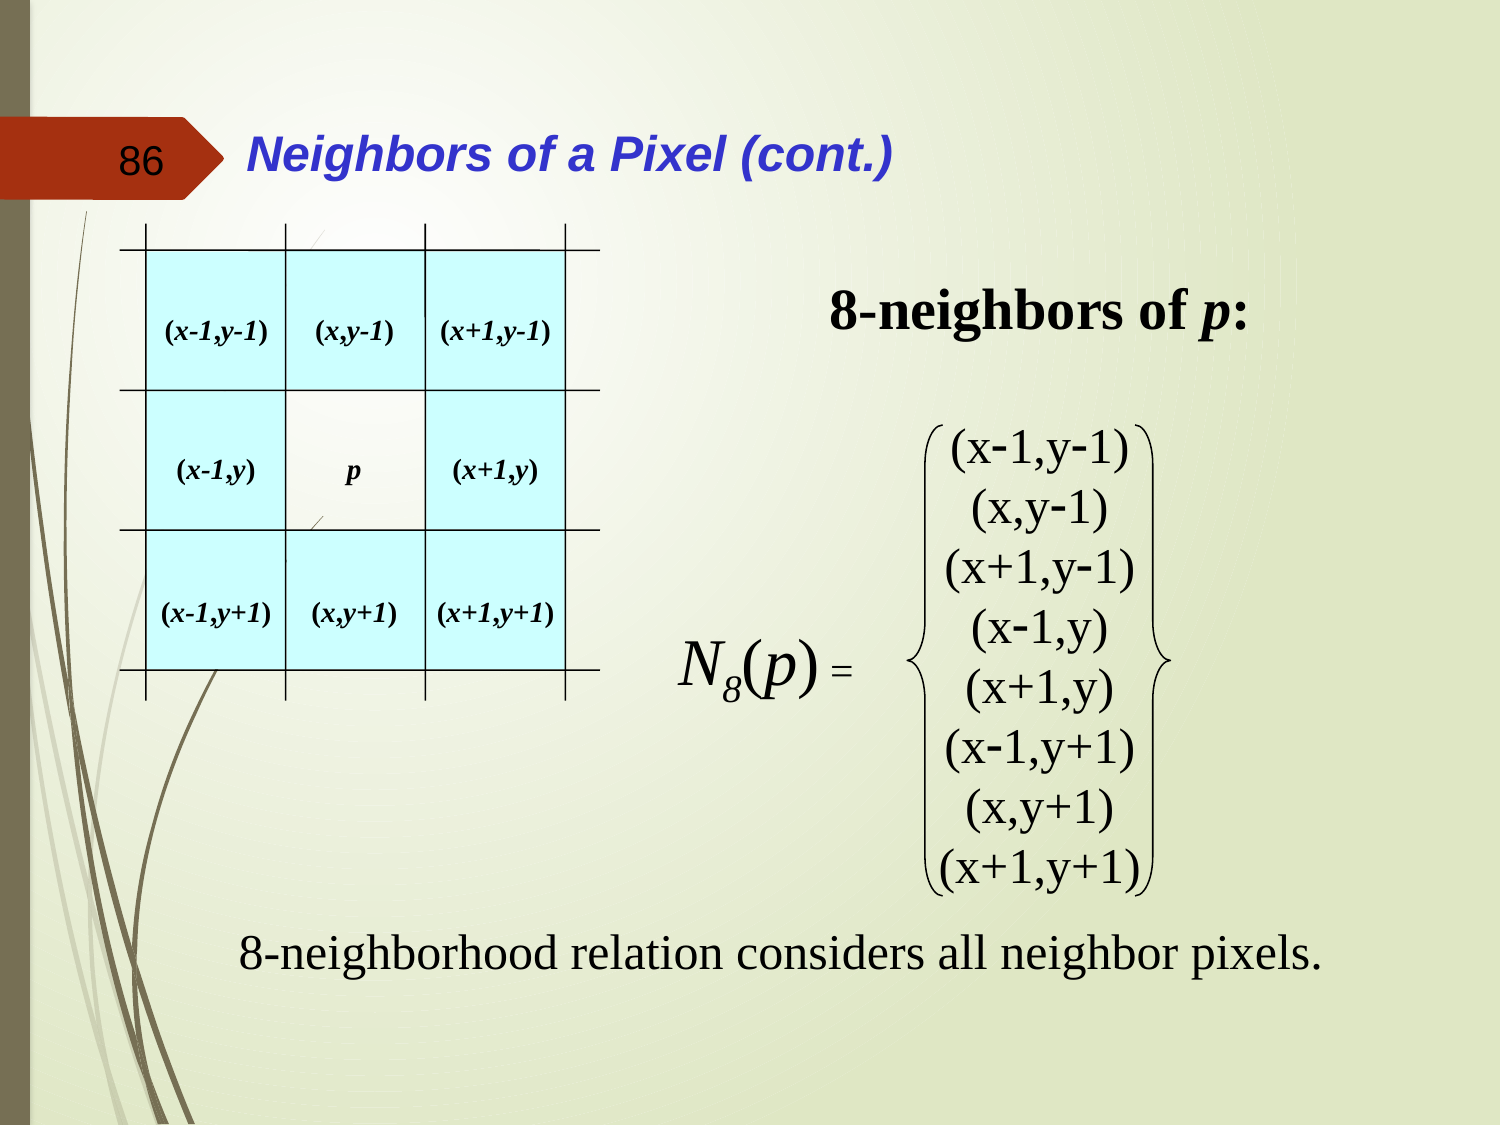

Neighbors of a Pixel (cont.)
86

8-neighbors of p:
(x-1,y-1)
(x,y-1)
(x+1,y-1)

(x−1,y−1)
(x,y−1)
(x+1,y−1)
(x−1,y)
(x+1,y)
(x−1,y+1)
(x,y+1)
(x+1,y+1)

(x-1,y)
p
(x+1,y)

(x-1,y+1)
(x,y+1)
(x+1,y+1)
N8(p) =
     8-neighborhood relation considers all neighbor pixels.